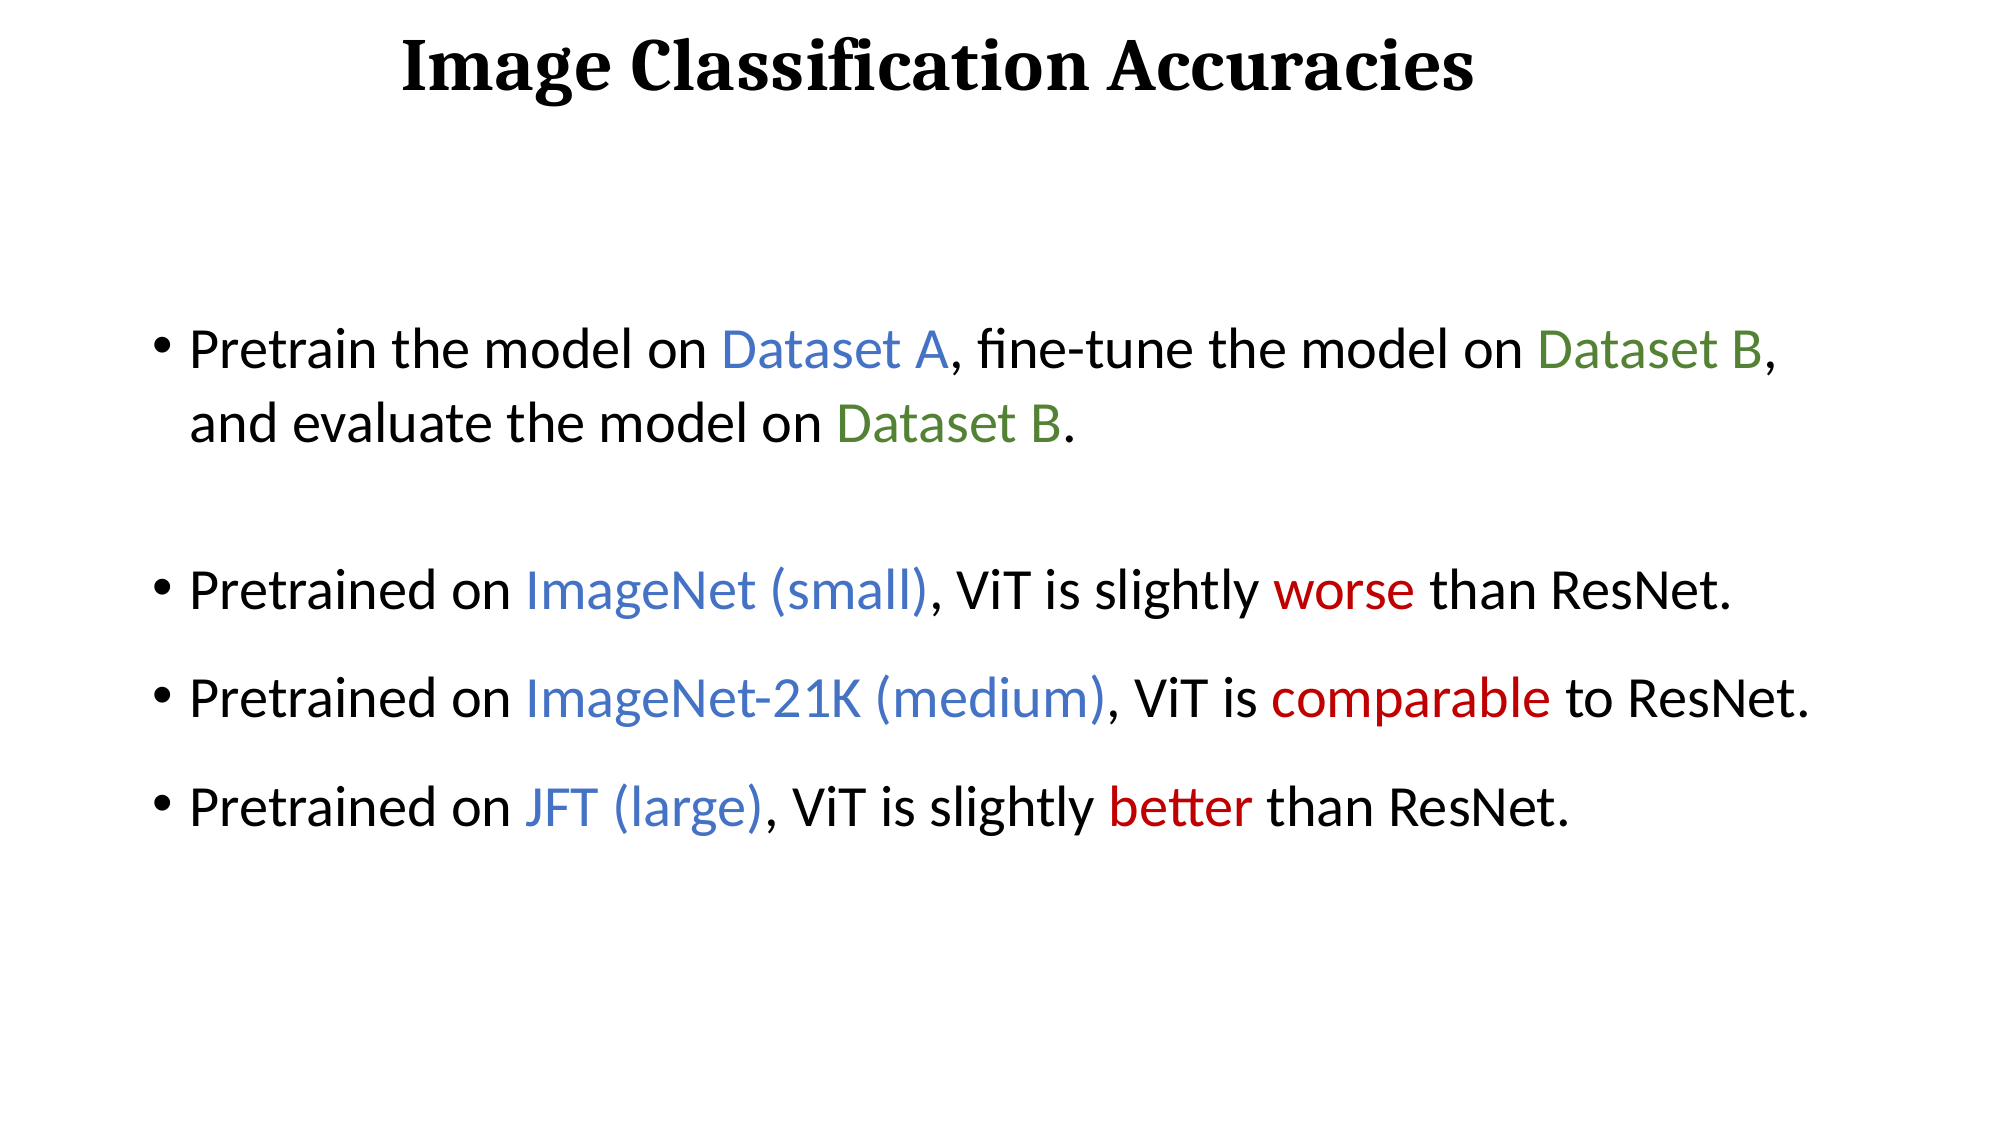

# Image Classification Accuracies
Pretrain the model on Dataset A, fine-tune the model on Dataset B, and evaluate the model on Dataset B.

Pretrained on ImageNet (small), ViT is slightly worse than ResNet.
Pretrained on ImageNet-21K (medium), ViT is comparable to ResNet.
Pretrained on JFT (large), ViT is slightly better than ResNet.